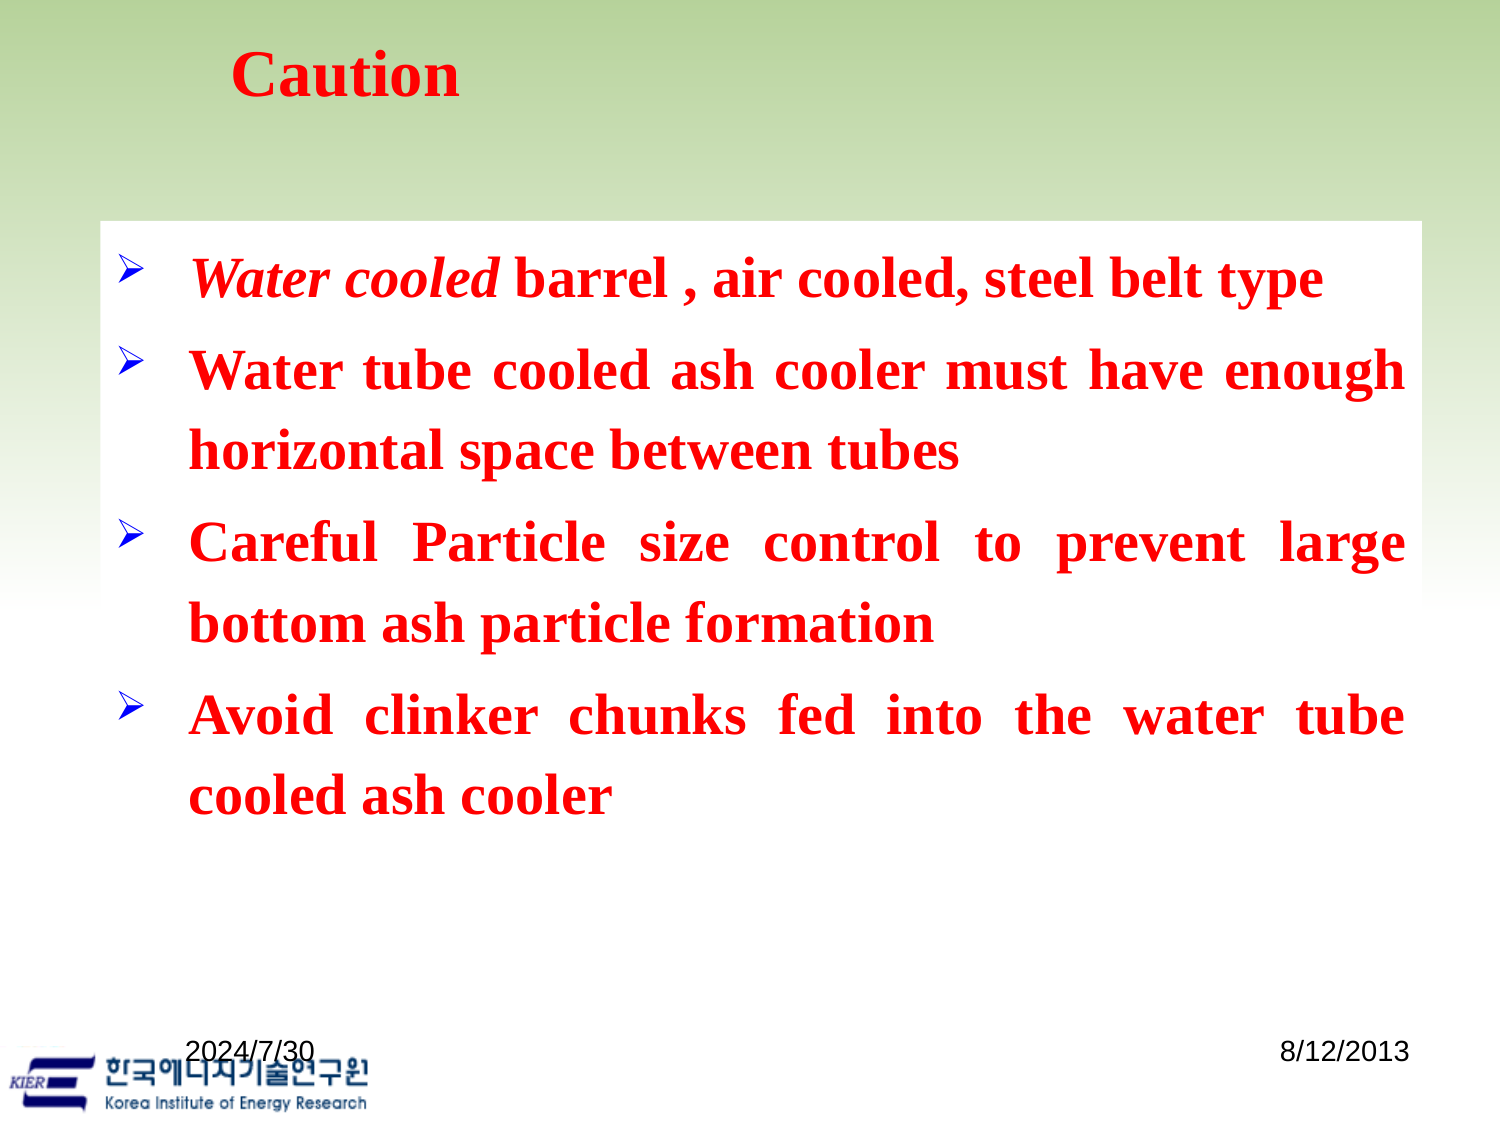

Caution
Water cooled barrel , air cooled, steel belt type
Water tube cooled ash cooler must have enough horizontal space between tubes
Careful Particle size control to prevent large bottom ash particle formation
Avoid clinker chunks fed into the water tube cooled ash cooler
70
2024/7/30